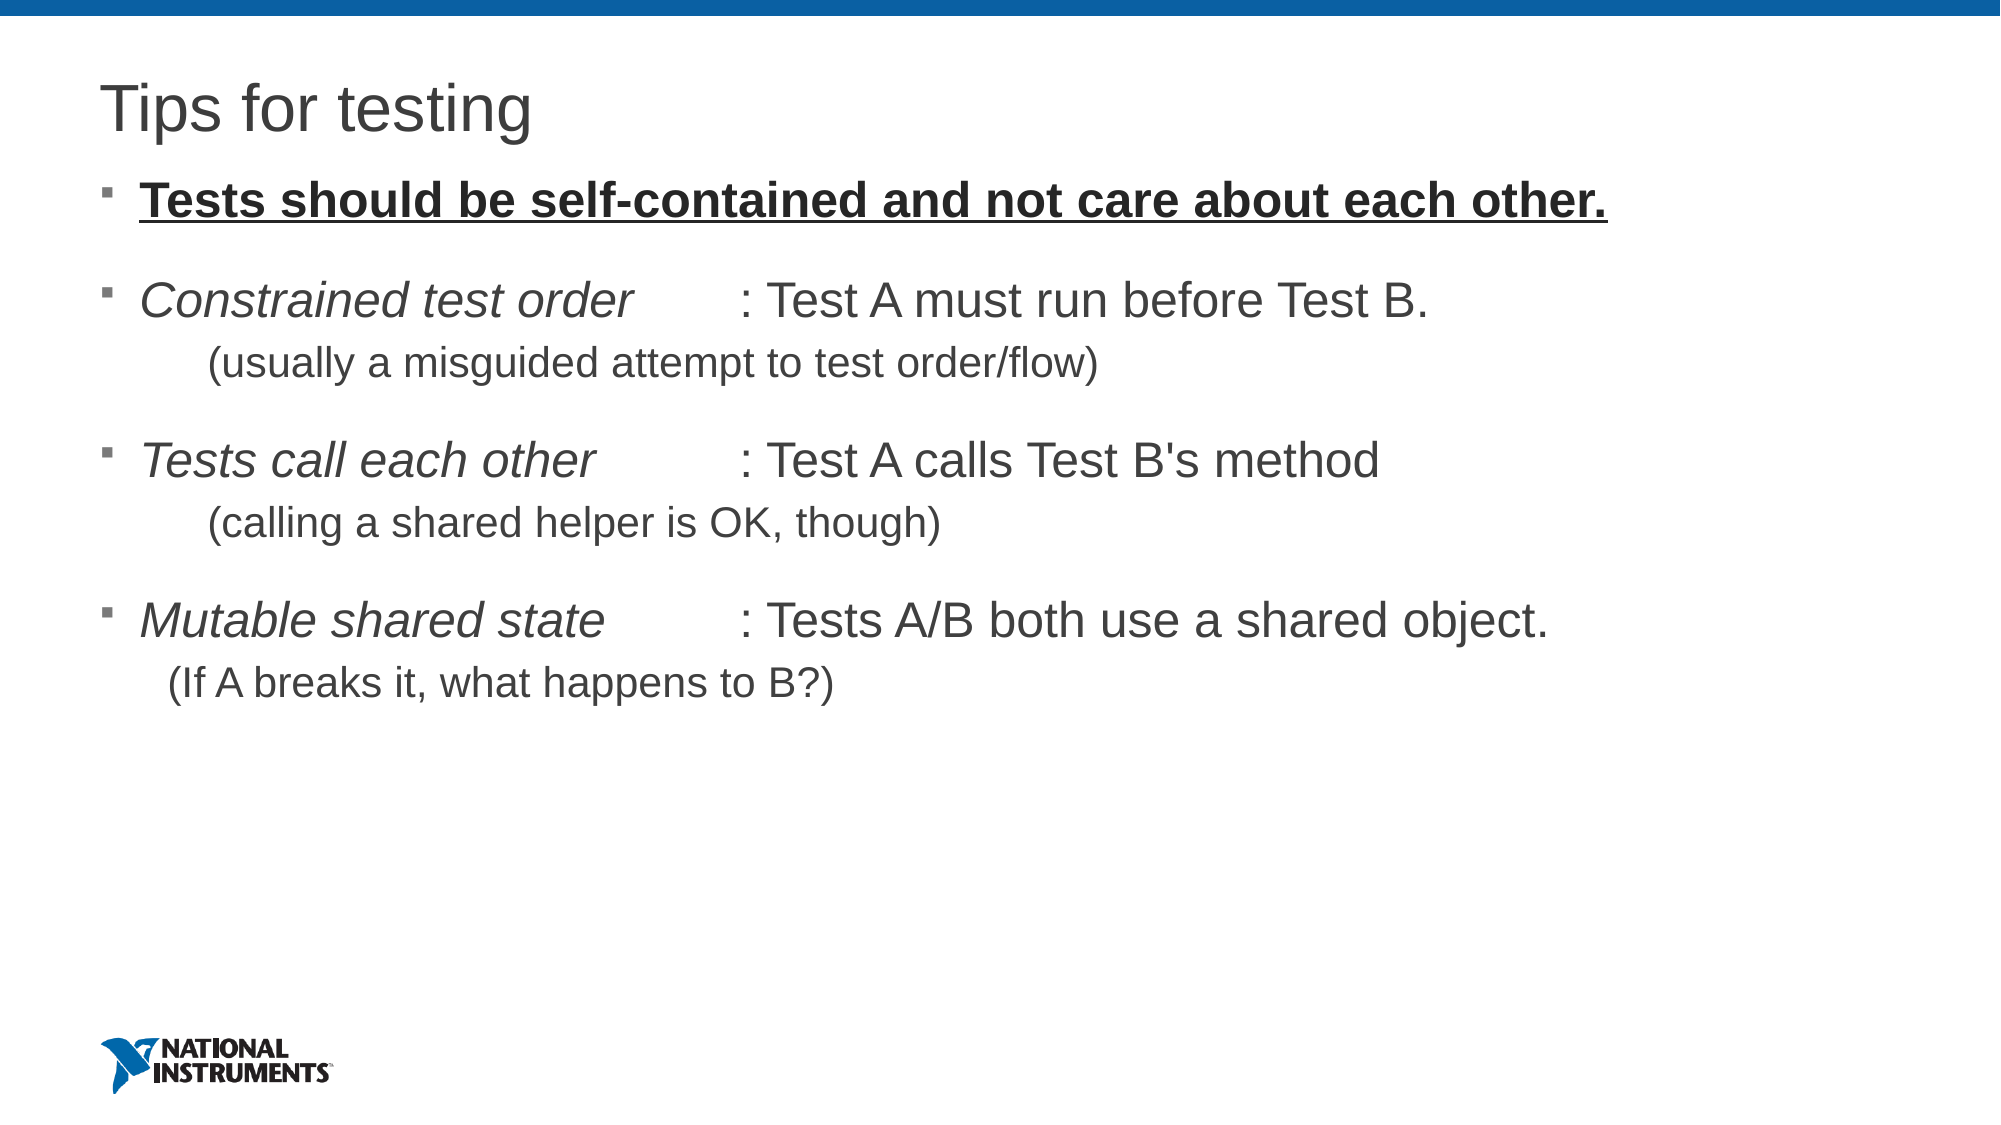

# Tips for testing
Tests should be self-contained and not care about each other.
Constrained test order	: Test A must run before Test B.
	  (usually a misguided attempt to test order/flow)
Tests call each other	: Test A calls Test B's method
	  (calling a shared helper is OK, though)
Mutable shared state	: Tests A/B both use a shared object.
  (If A breaks it, what happens to B?)